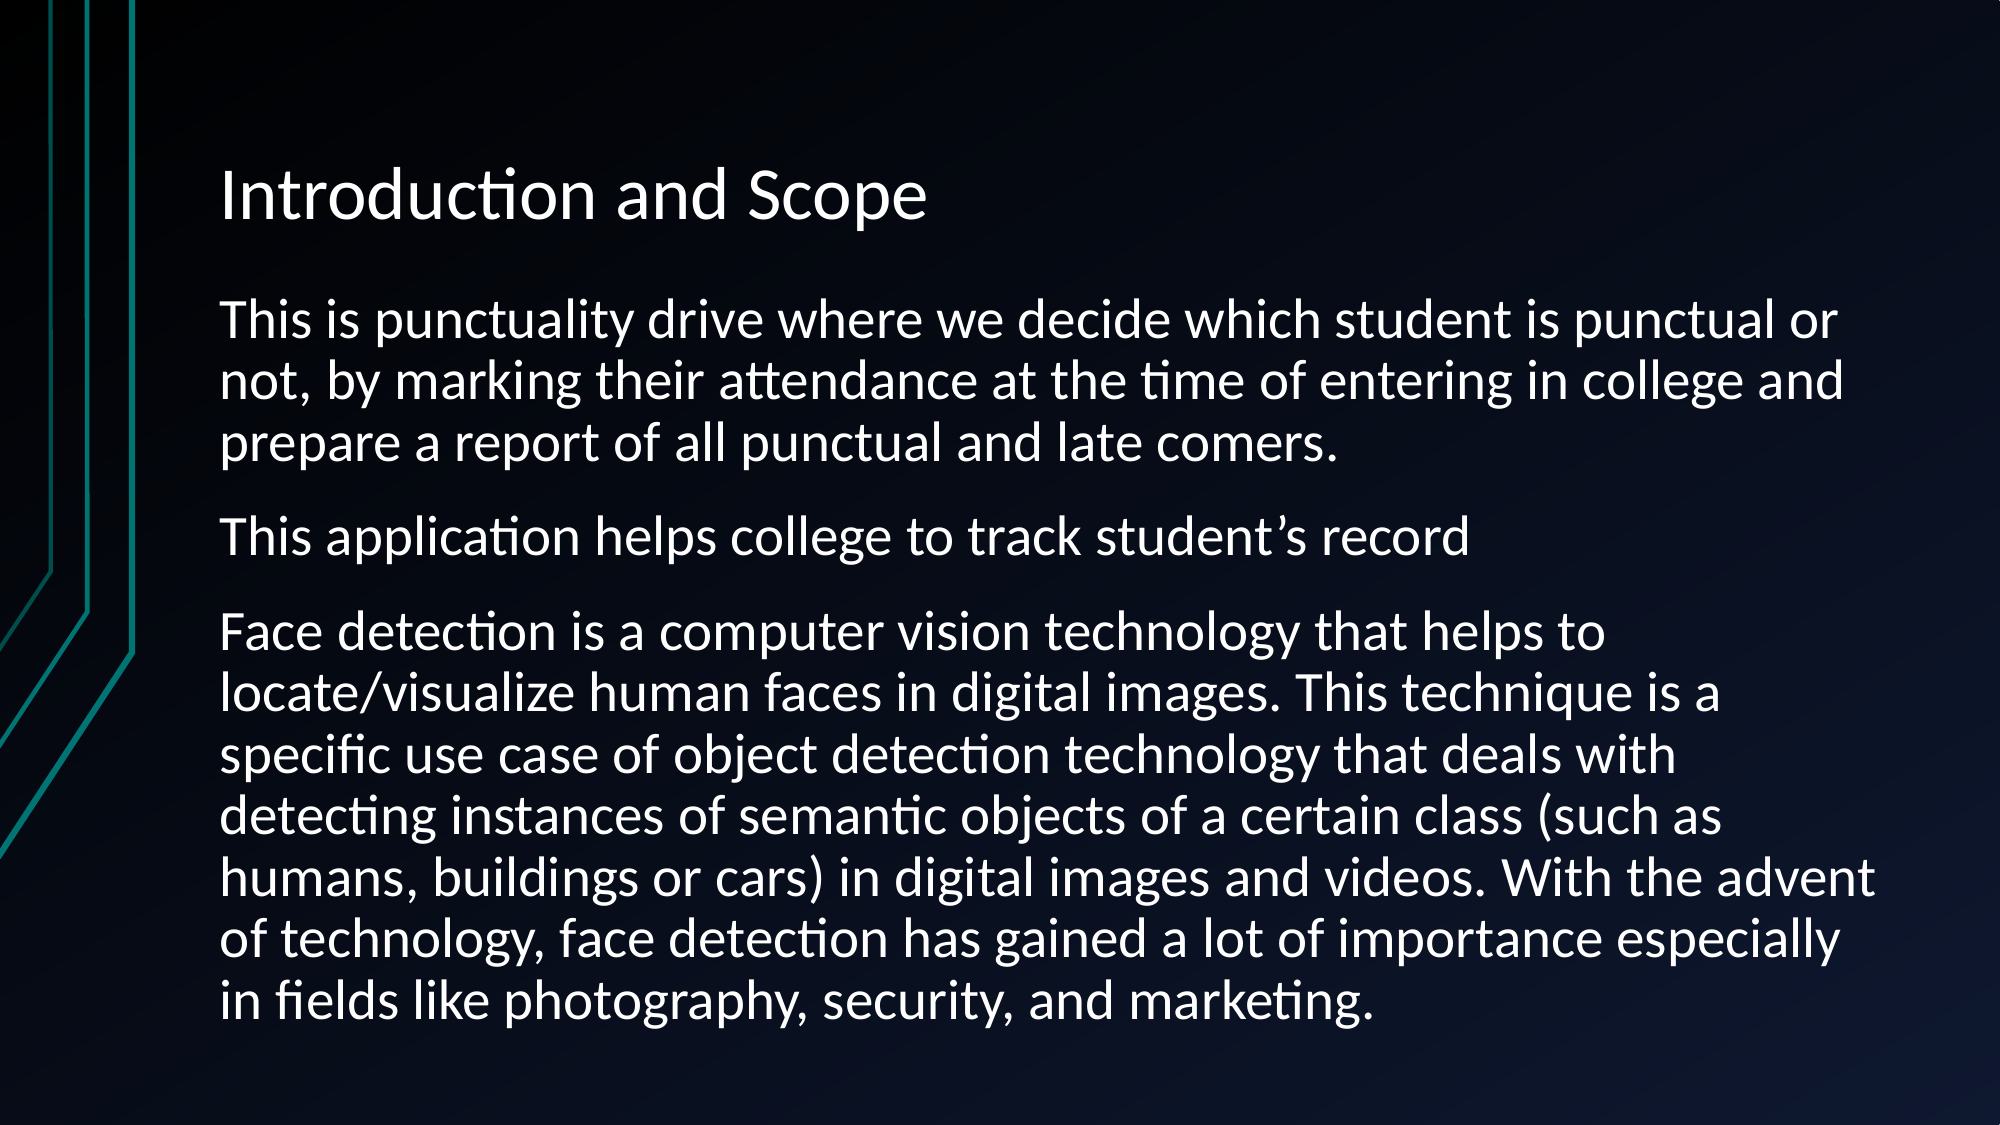

# Introduction and Scope
This is punctuality drive where we decide which student is punctual or not, by marking their attendance at the time of entering in college and prepare a report of all punctual and late comers.
This application helps college to track student’s record
Face detection is a computer vision technology that helps to locate/visualize human faces in digital images. This technique is a speciﬁc use case of object detection technology that deals with detecting instances of semantic objects of a certain class (such as humans, buildings or cars) in digital images and videos. With the advent of technology, face detection has gained a lot of importance especially in ﬁelds like photography, security, and marketing.